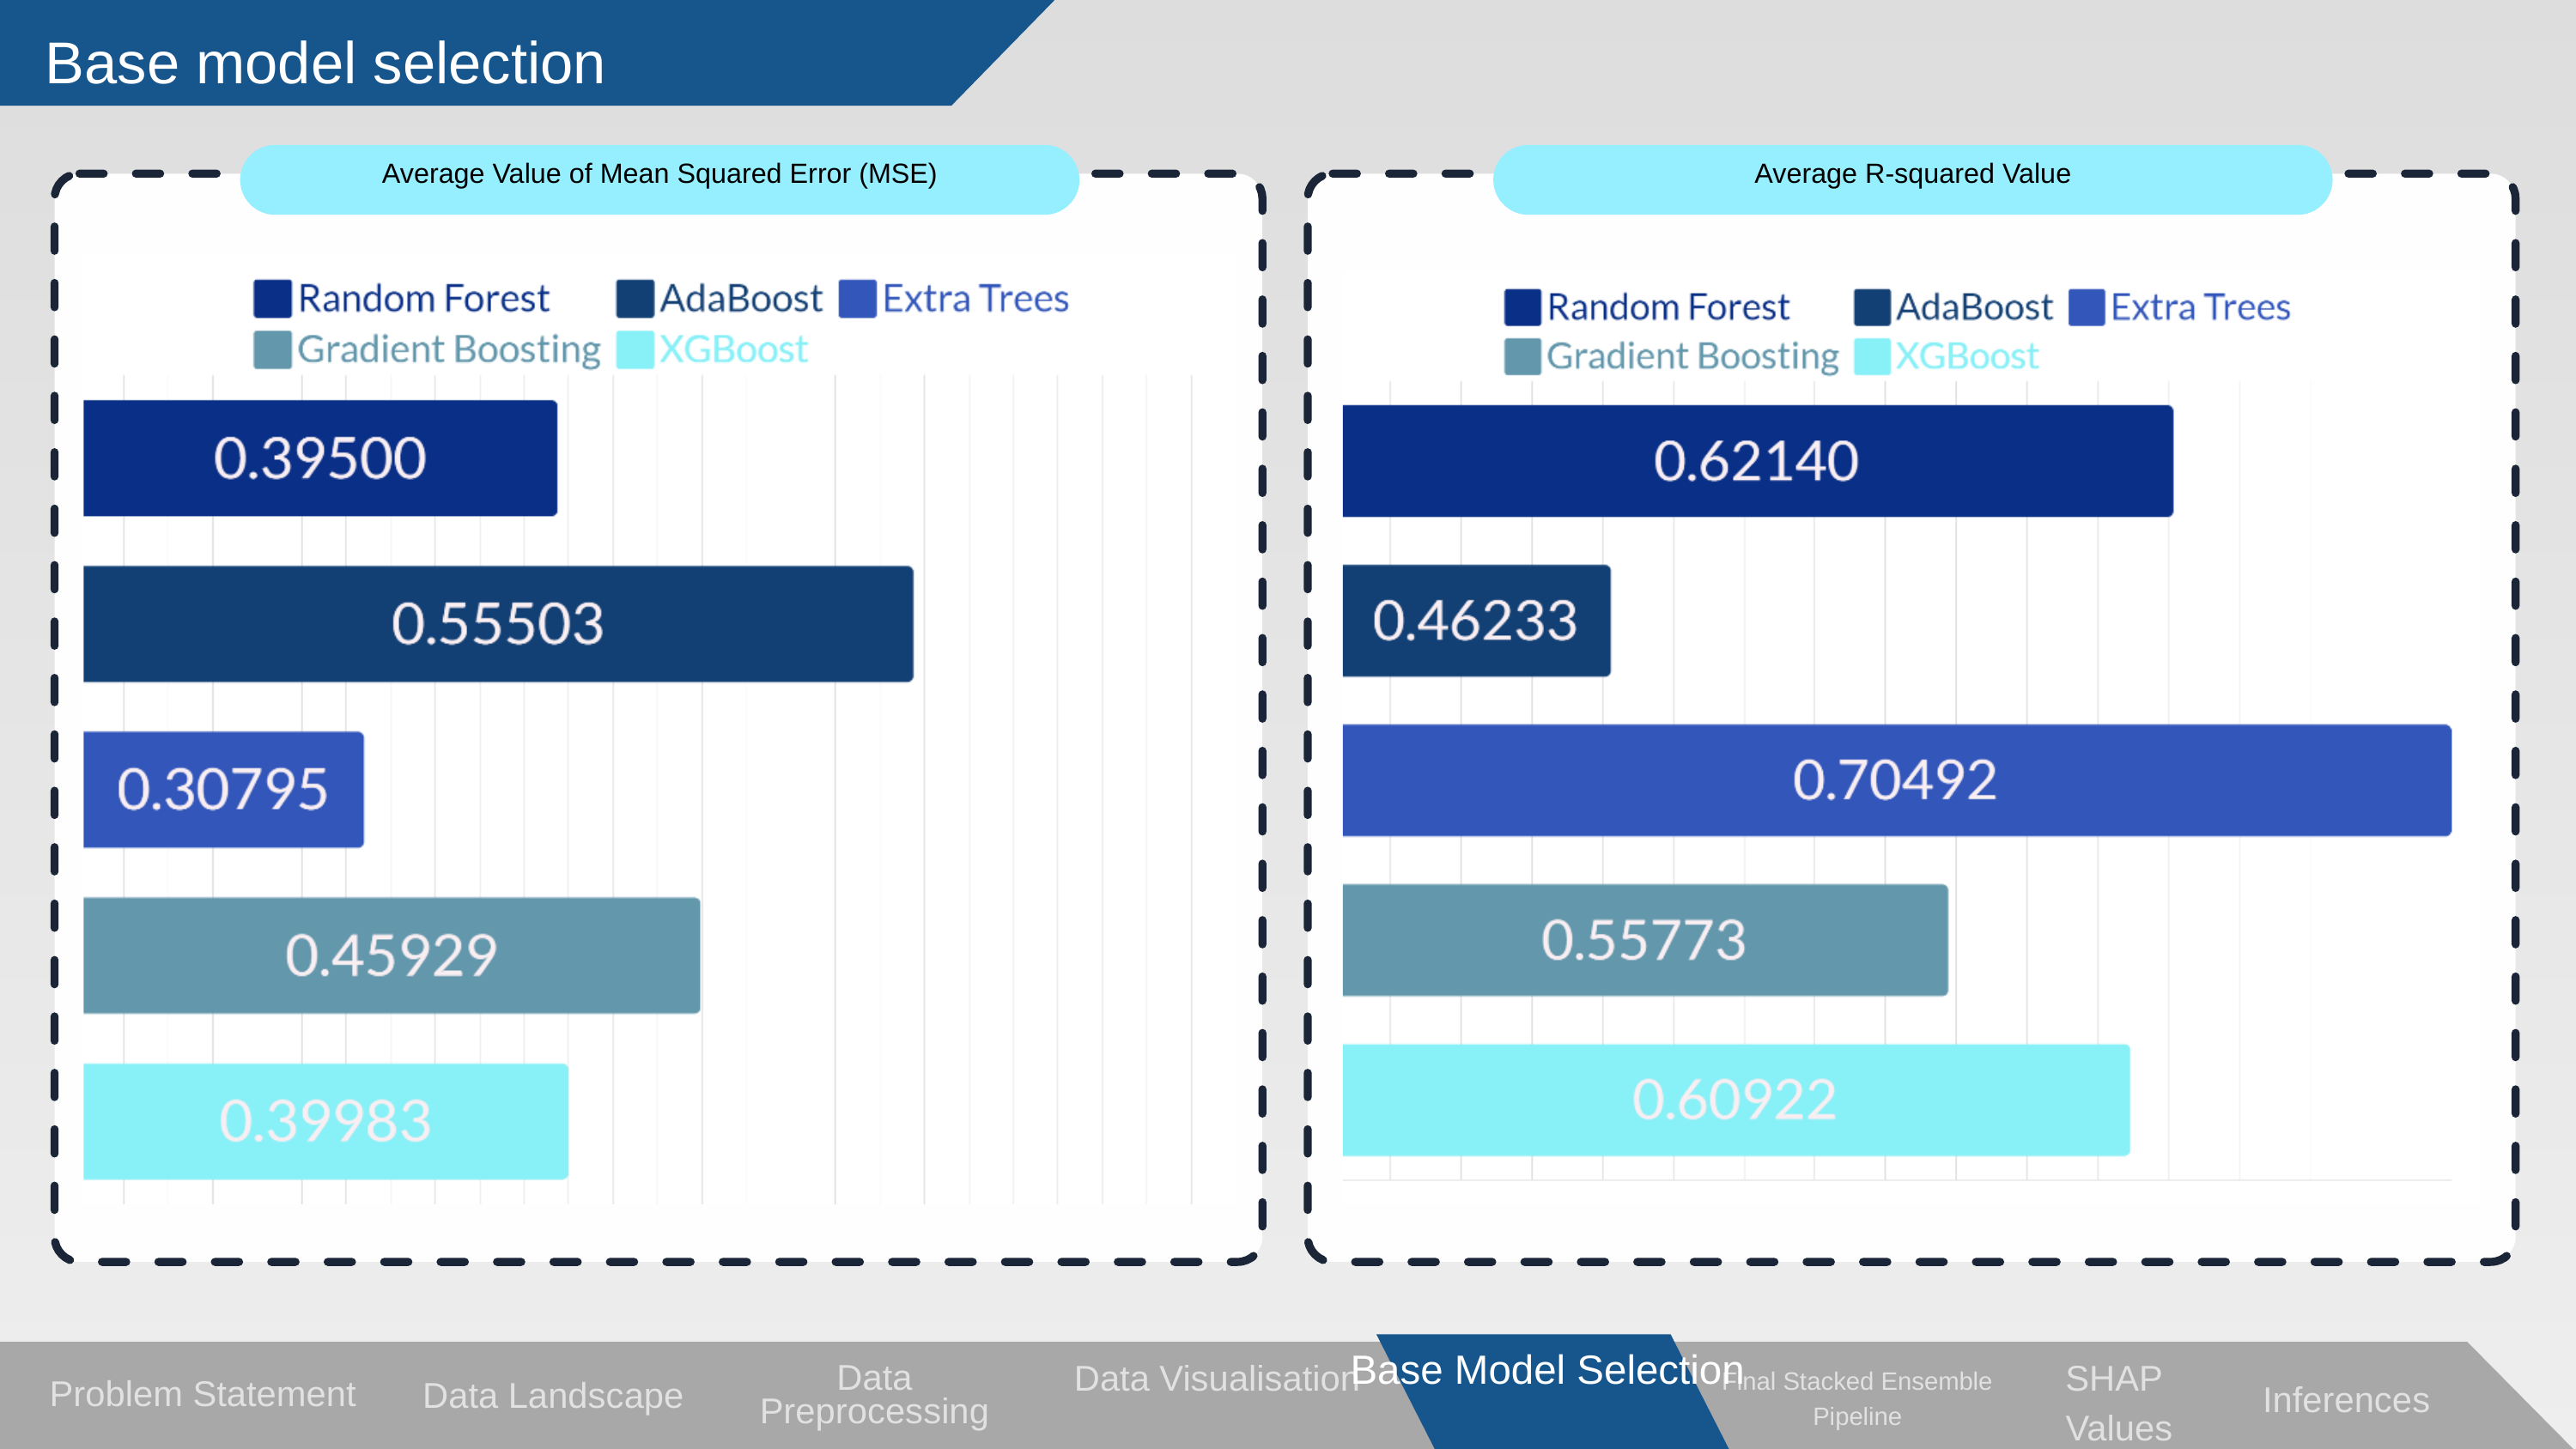

Base model selection

Average Value of Mean Squared Error (MSE)

Average R-squared Value

Base Model Selection

Data Visualisation
SHAP
 Values
Final Stacked Ensemble Pipeline
Data Preprocessing
Inferences
Data Landscape
Problem Statement